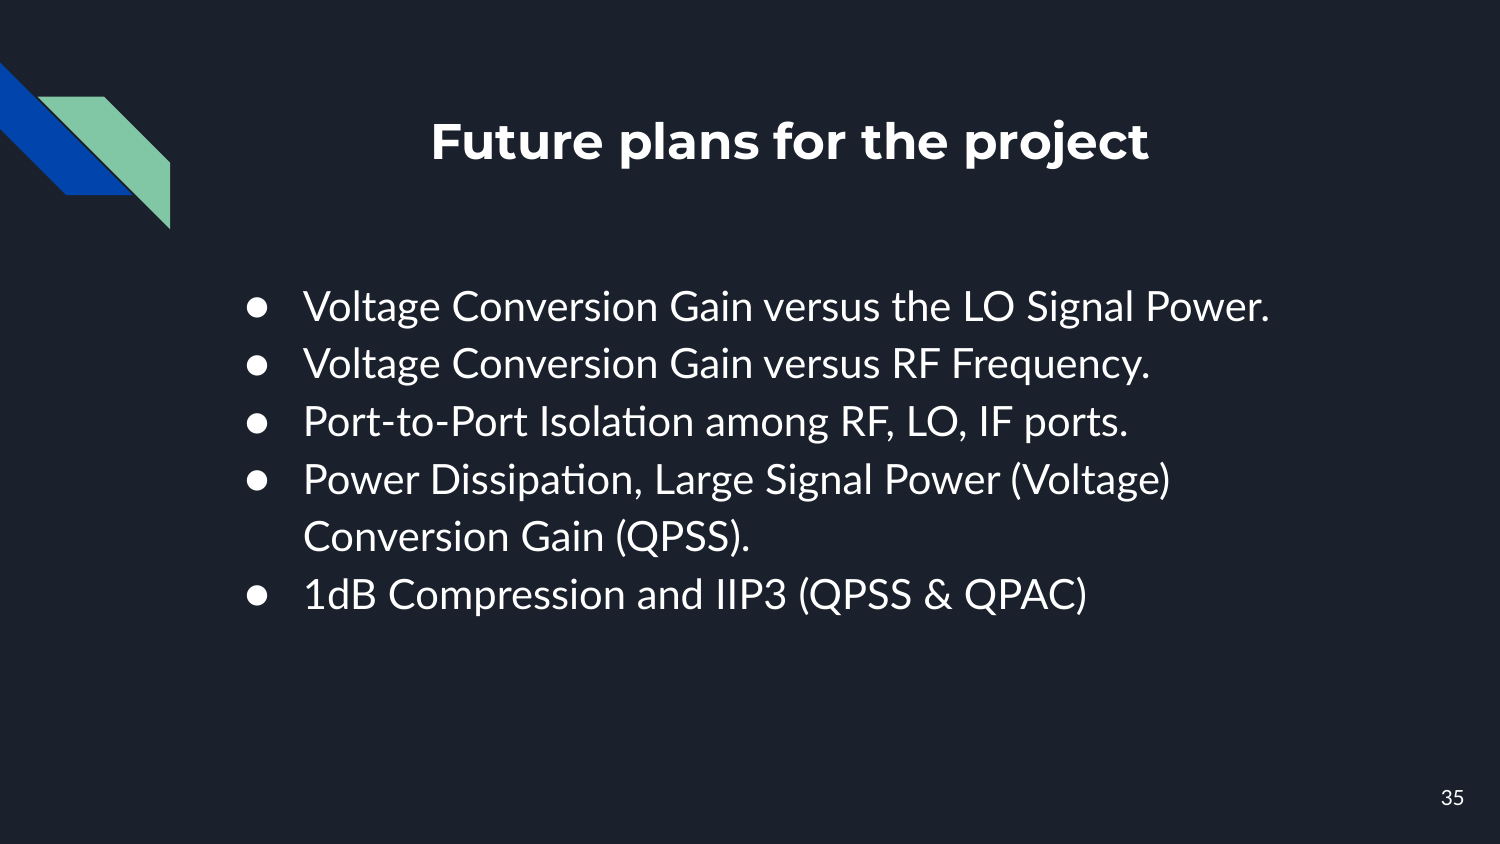

# Future plans for the project
Voltage Conversion Gain versus the LO Signal Power.
Voltage Conversion Gain versus RF Frequency.
Port-to-Port Isolation among RF, LO, IF ports.
Power Dissipation, Large Signal Power (Voltage) Conversion Gain (QPSS).
1dB Compression and IIP3 (QPSS & QPAC)
35